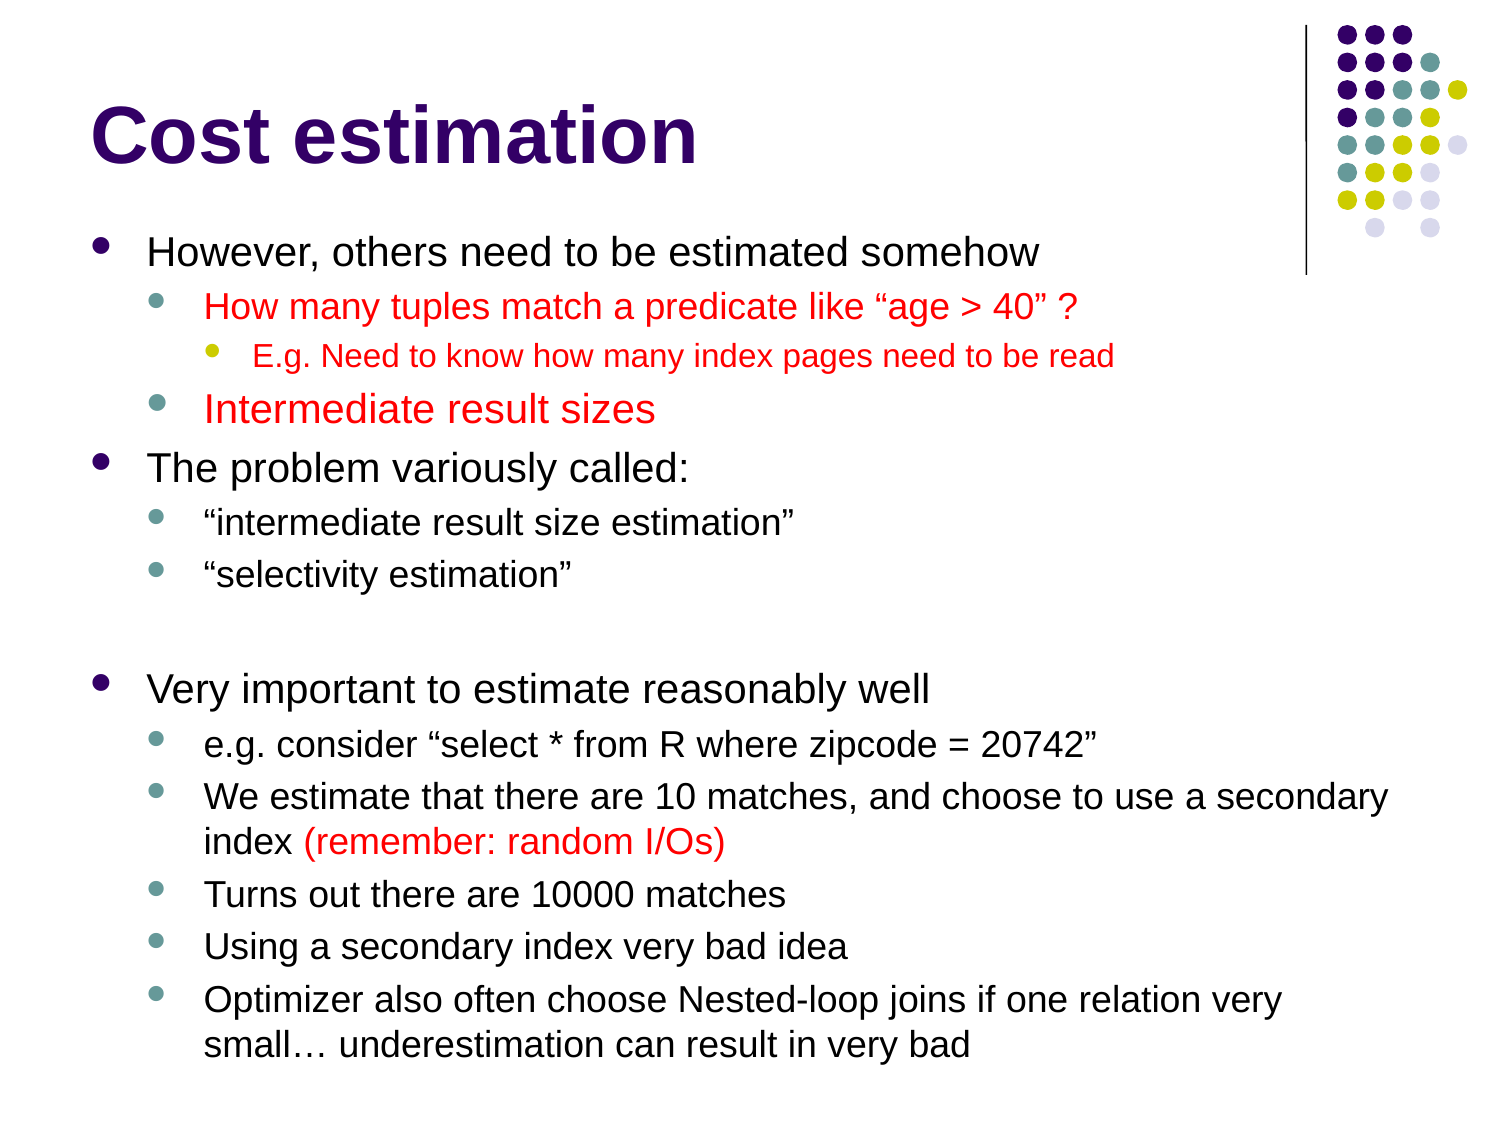

# Cost estimation
However, others need to be estimated somehow
How many tuples match a predicate like “age > 40” ?
E.g. Need to know how many index pages need to be read
Intermediate result sizes
The problem variously called:
“intermediate result size estimation”
“selectivity estimation”

Very important to estimate reasonably well
e.g. consider “select * from R where zipcode = 20742”
We estimate that there are 10 matches, and choose to use a secondary index (remember: random I/Os)
Turns out there are 10000 matches
Using a secondary index very bad idea
Optimizer also often choose Nested-loop joins if one relation very small… underestimation can result in very bad